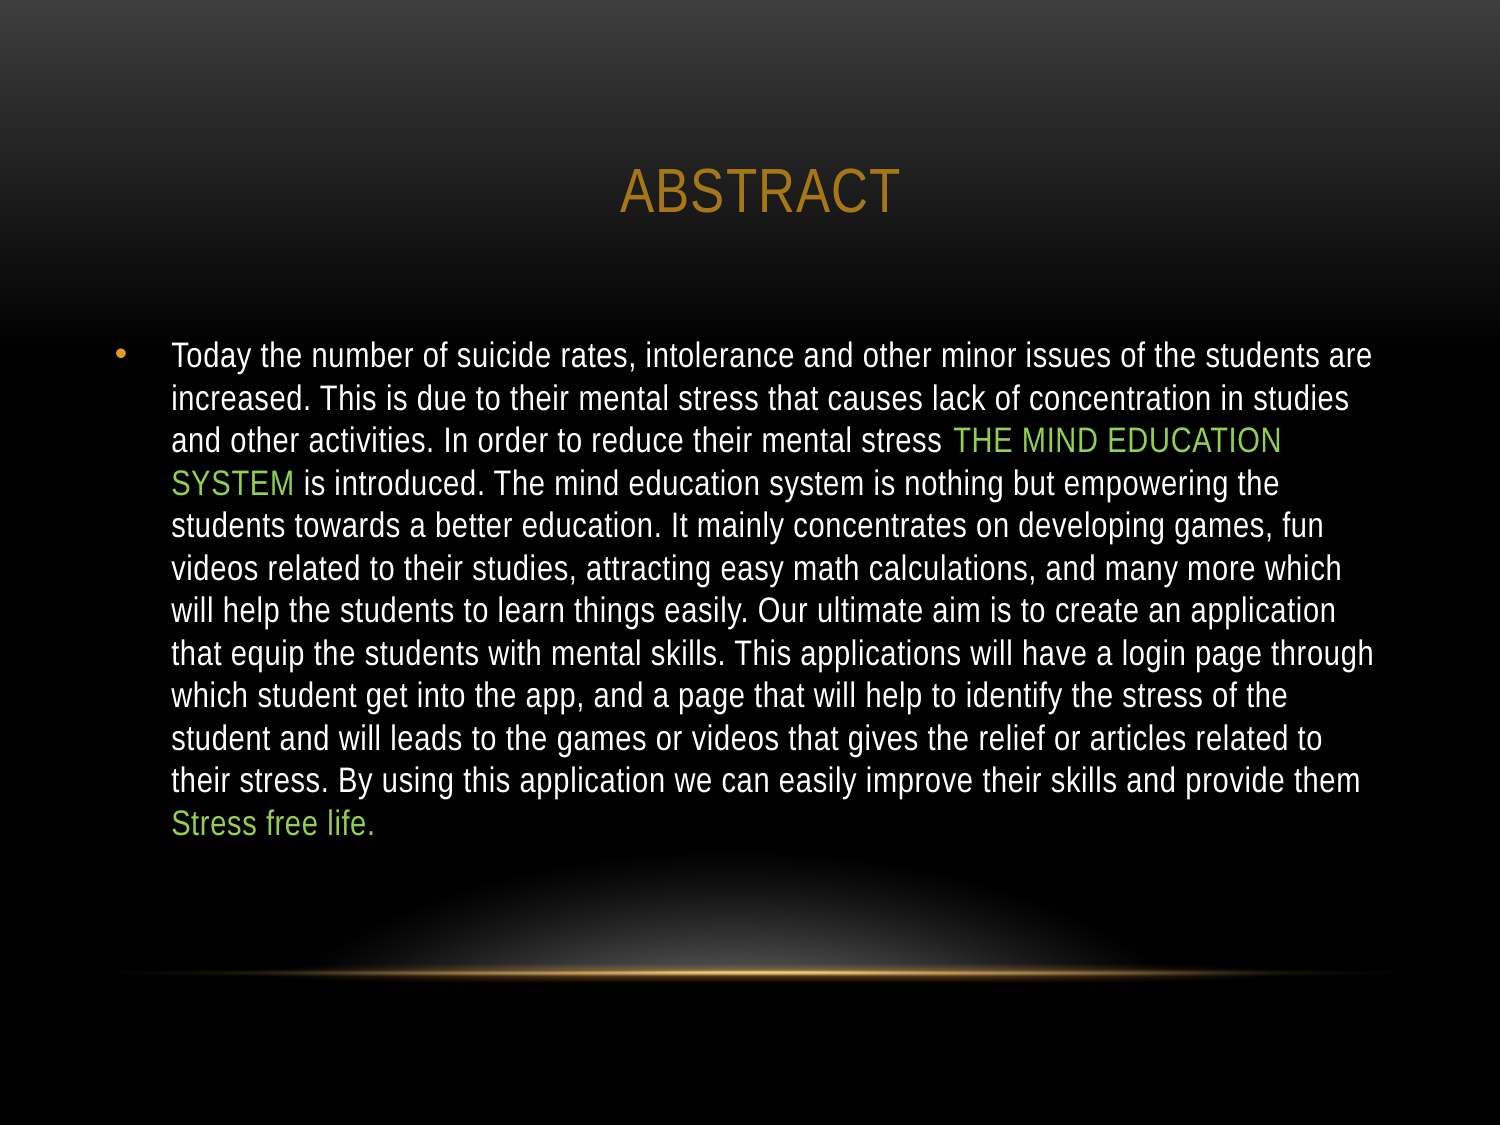

# ABSTRACT

Today the number of suicide rates, intolerance and other minor issues of the students are increased. This is due to their mental stress that causes lack of concentration in studies and other activities. In order to reduce their mental stress THE MIND EDUCATION SYSTEM is introduced. The mind education system is nothing but empowering the students towards a better education. It mainly concentrates on developing games, fun videos related to their studies, attracting easy math calculations, and many more which will help the students to learn things easily. Our ultimate aim is to create an application that equip the students with mental skills. This applications will have a login page through which student get into the app, and a page that will help to identify the stress of the student and will leads to the games or videos that gives the relief or articles related to their stress. By using this application we can easily improve their skills and provide them Stress free life.